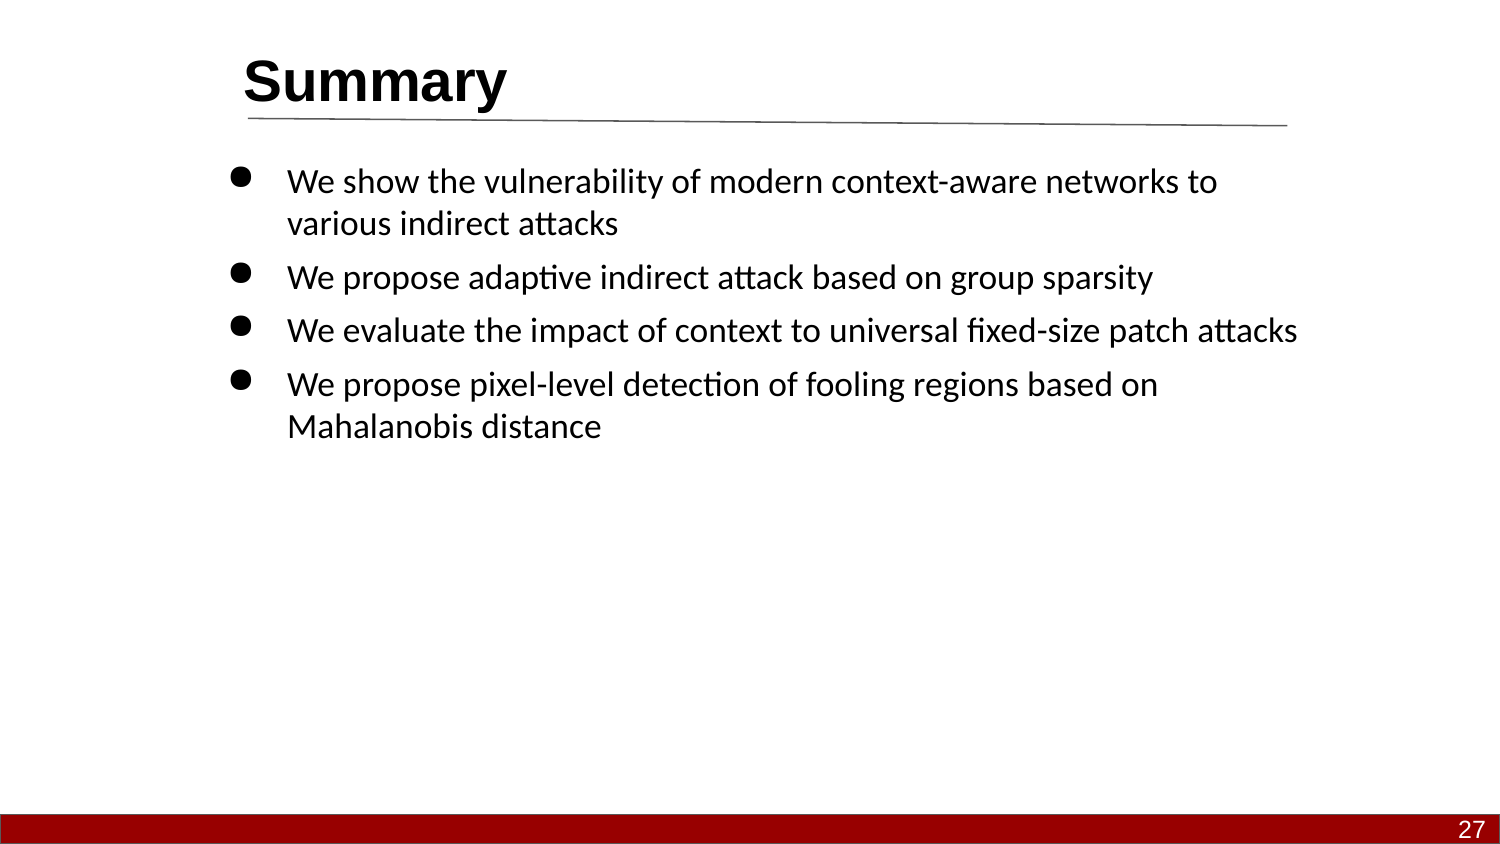

# Summary

We show the vulnerability of modern context-aware networks to various indirect attacks
We propose adaptive indirect attack based on group sparsity
We evaluate the impact of context to universal fixed-size patch attacks
We propose pixel-level detection of fooling regions based on Mahalanobis distance
27